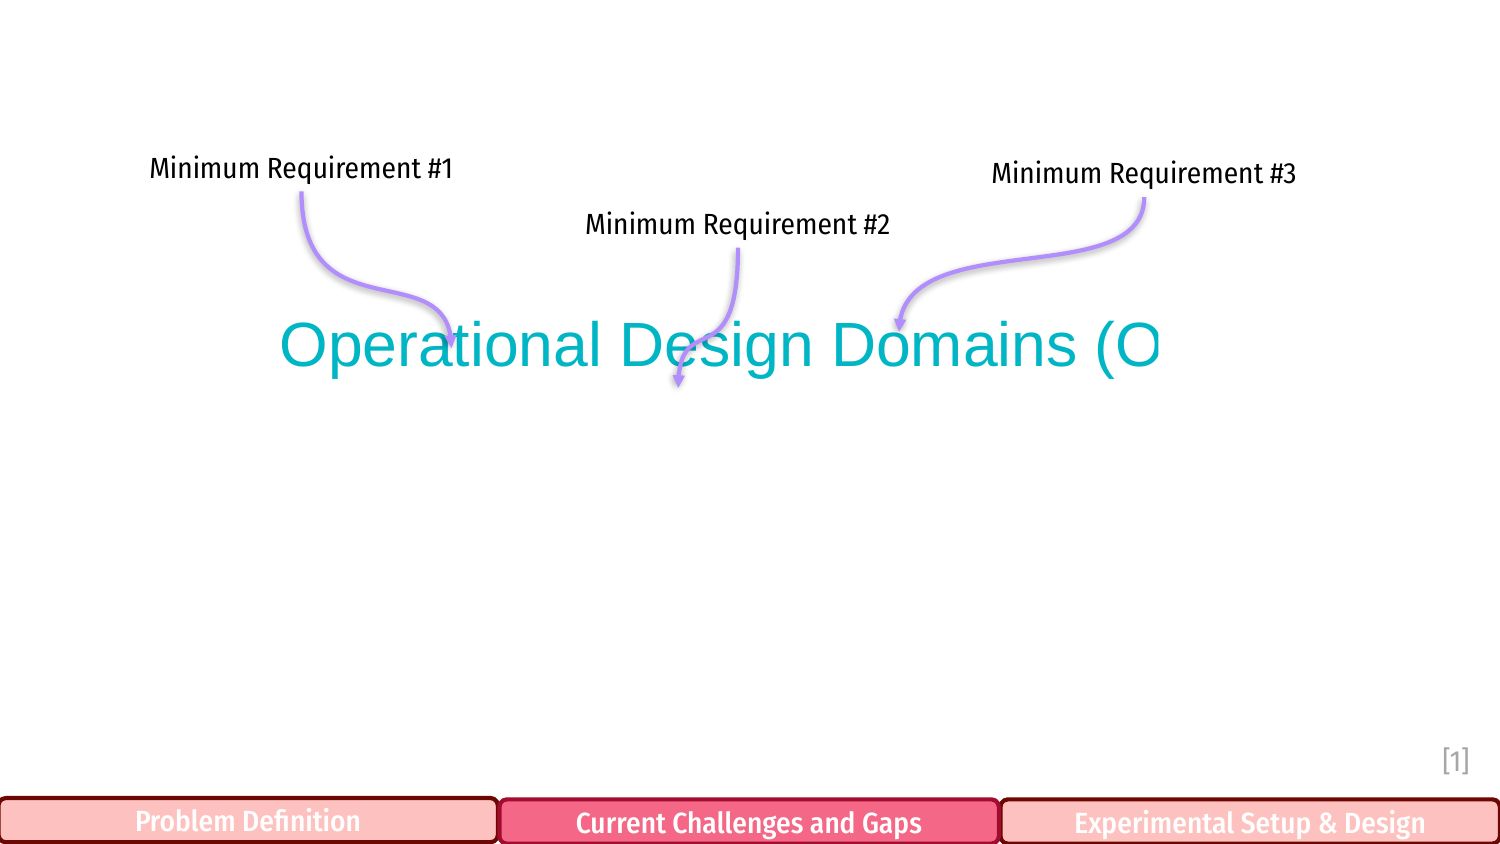

Minimum Requirement #1
Minimum Requirement #3
Minimum Requirement #2

Operational Design Domains (ODDs)  🤝 Scenarios
[1]
Problem Definition
Current Challenges and Gaps
Experimental Setup & Design